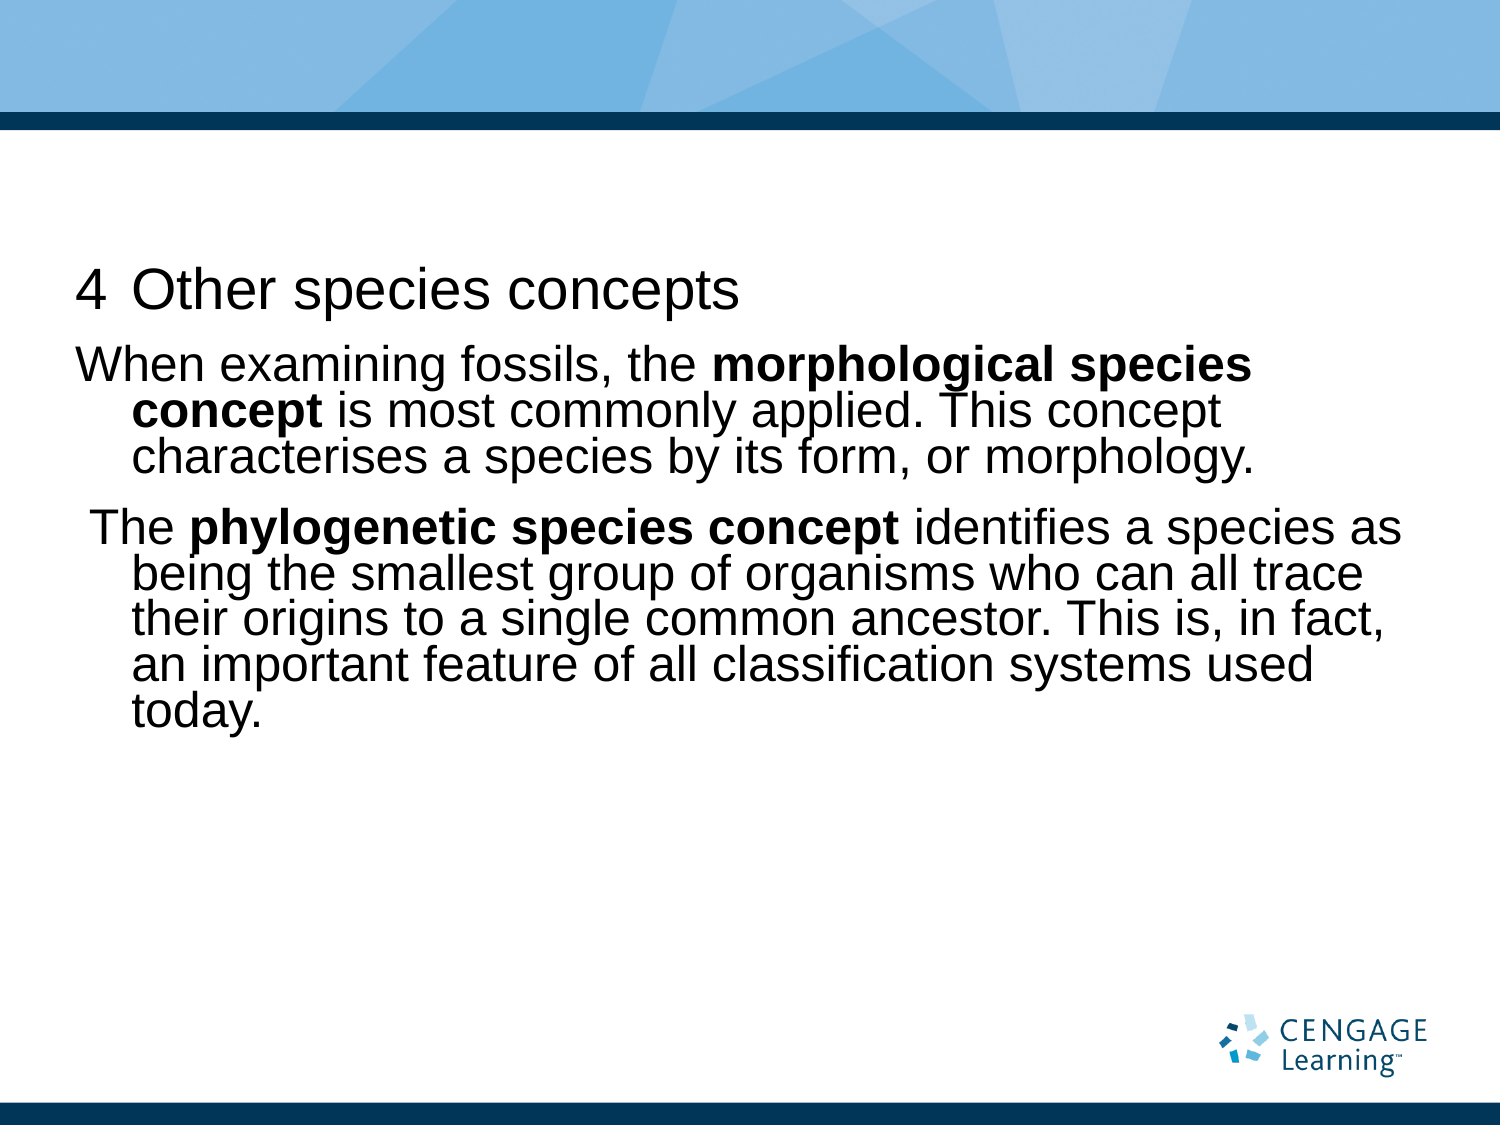

4	Other species concepts
When examining fossils, the morphological species concept is most commonly applied. This concept characterises a species by its form, or morphology.
 The phylogenetic species concept identifies a species as being the smallest group of organisms who can all trace their origins to a single common ancestor. This is, in fact, an important feature of all classification systems used today.